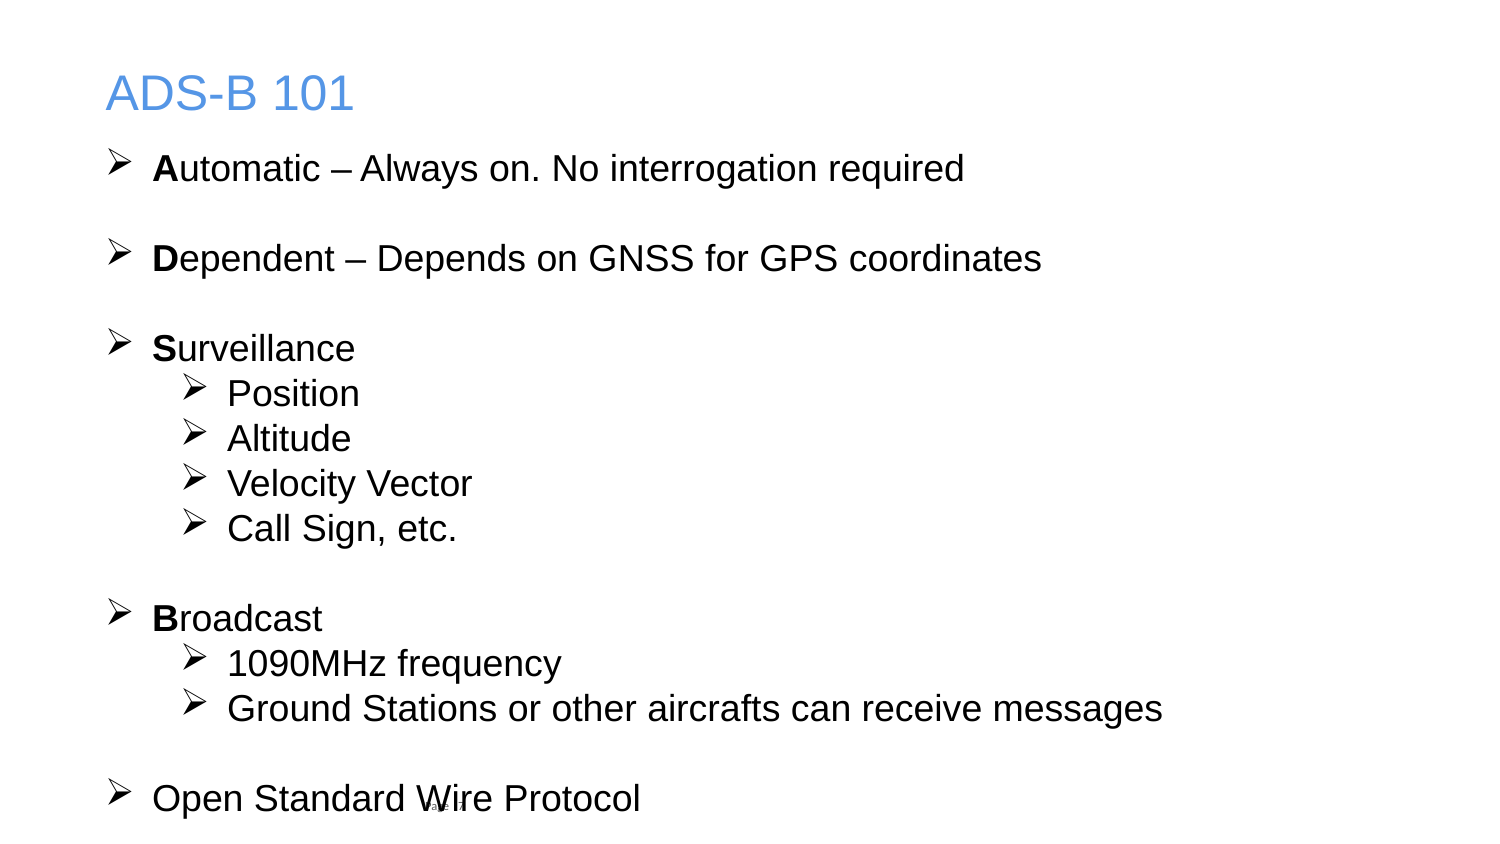

# ADS-B 101
Automatic – Always on. No interrogation required

Dependent – Depends on GNSS for GPS coordinates

Surveillance
Position
Altitude
Velocity Vector
Call Sign, etc.

Broadcast
1090MHz frequency
Ground Stations or other aircrafts can receive messages

Open Standard Wire Protocol